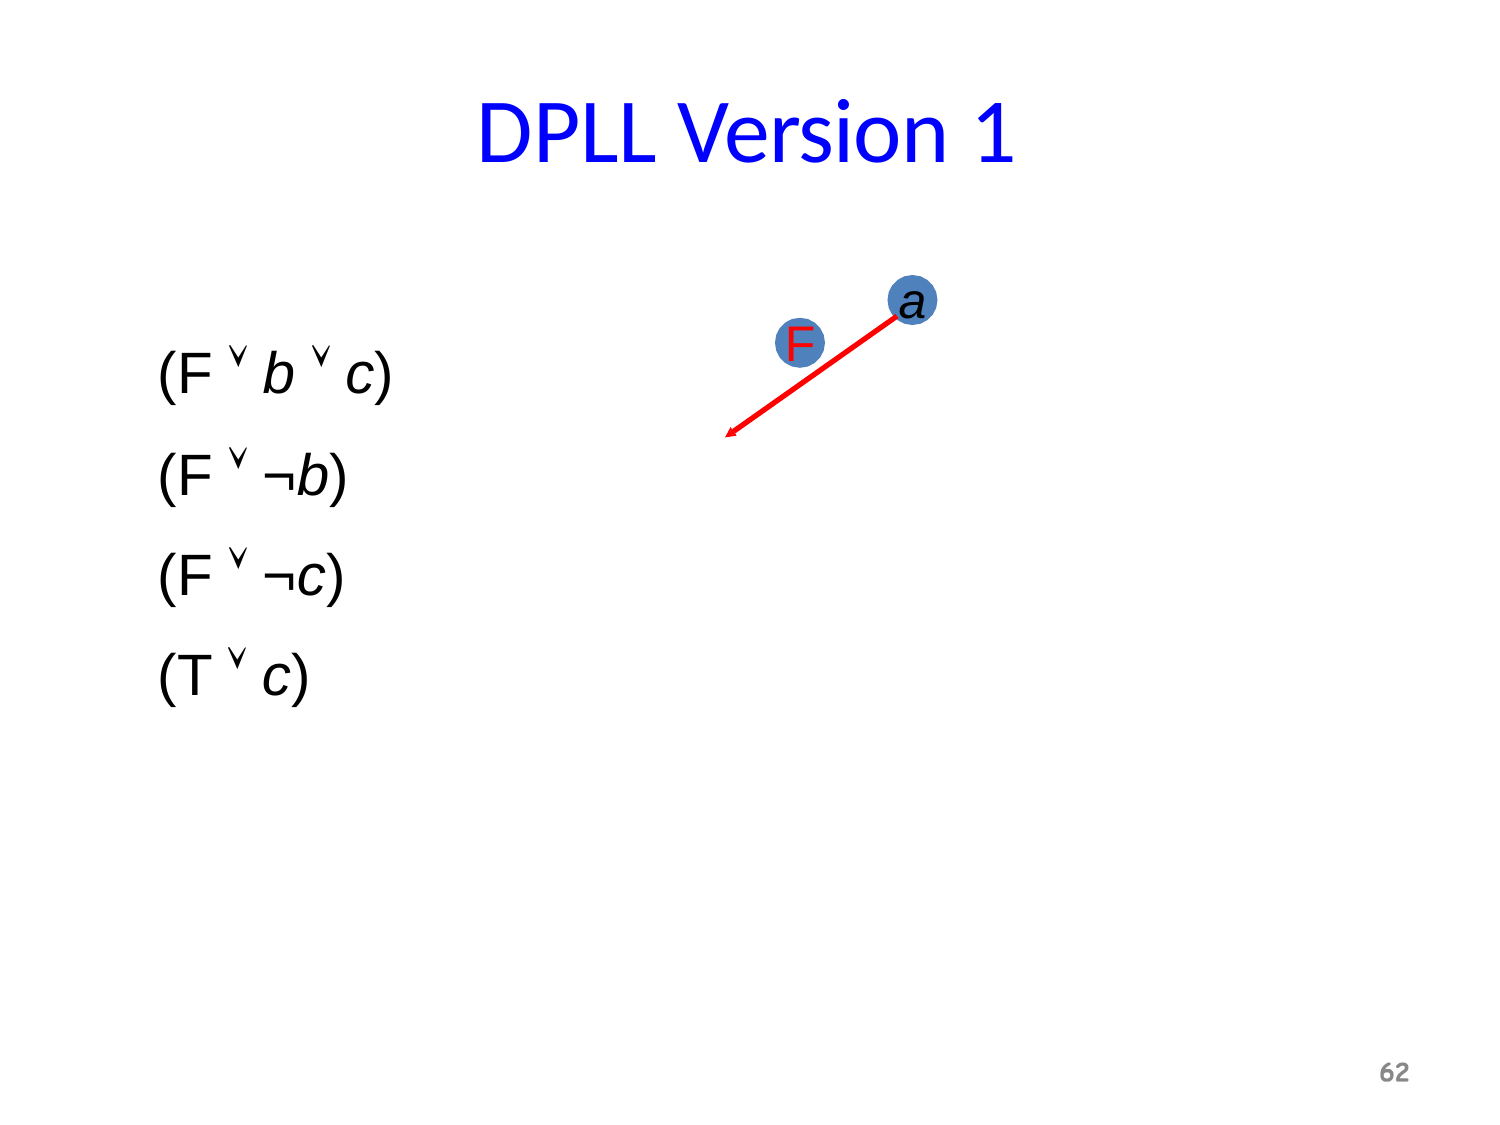

# DPLL Version 1
a

(F ∨ b ∨ c)  (F ∨ ¬b)
(F ∨ ¬c)
(T ∨ c)
F

62